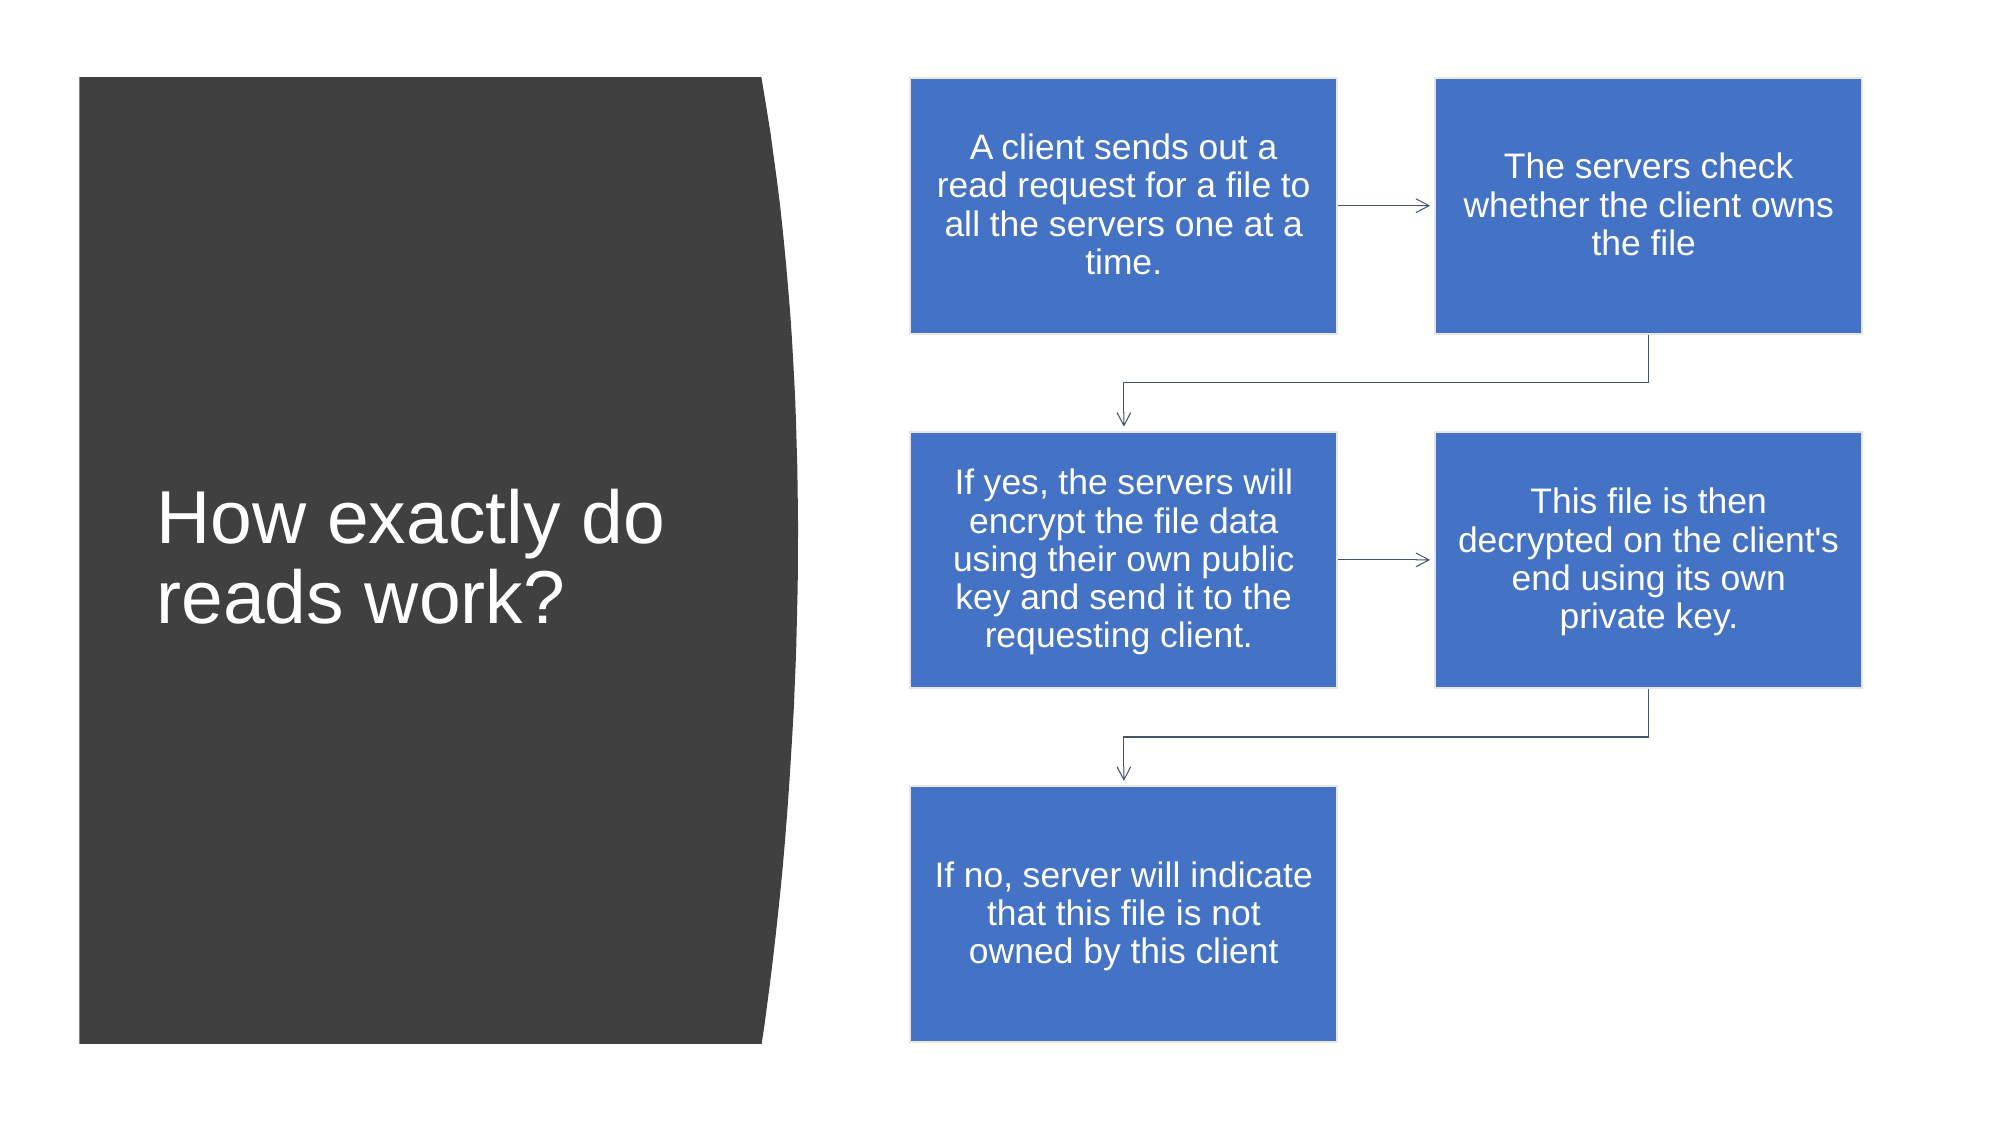

A client sends out a read request for a file to all the servers one at a time.

The servers check whether the client owns the file

If yes, the servers will encrypt the file data using their own public key and send it to the requesting client.

This file is then decrypted on the client's end using its own private key.
If no, server will indicate that this file is not owned by this client

# How exactly do reads work?